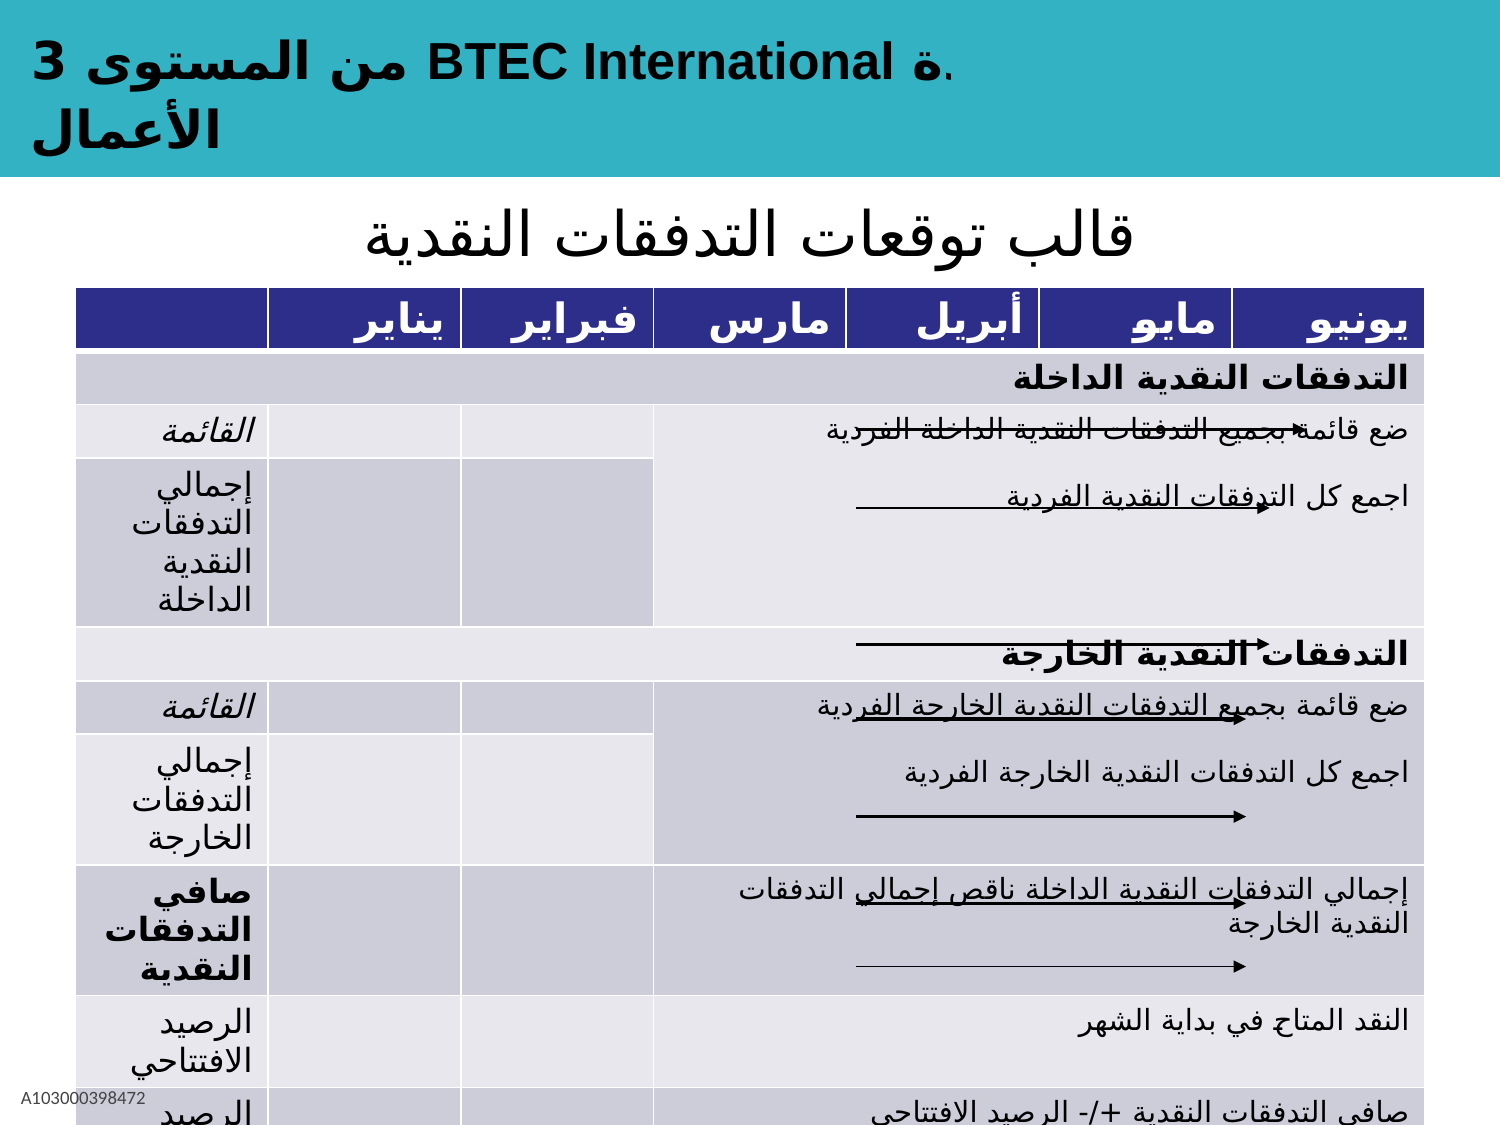

# قالب توقعات التدفقات النقدية
|  | يناير | فبراير | مارس | أبريل | مايو | يونيو |
| --- | --- | --- | --- | --- | --- | --- |
| التدفقات النقدية الداخلة |  |  |  |  |  |  |
| القائمة |  |  | ضع قائمة بجميع التدفقات النقدية الداخلة الفردية اجمع كل التدفقات النقدية الفردية |  |  |  |
| إجمالي التدفقات النقدية الداخلة |  |  |  |  |  |  |
| التدفقات النقدية الخارجة |  |  |  |  |  |  |
| القائمة |  |  | ضع قائمة بجميع التدفقات النقدية الخارجة الفردية اجمع كل التدفقات النقدية الخارجة الفردية |  |  |  |
| إجمالي التدفقات الخارجة |  |  |  |  |  |  |
| صافي التدفقات النقدية |  |  | إجمالي التدفقات النقدية الداخلة ناقص إجمالي التدفقات النقدية الخارجة |  |  |  |
| الرصيد الافتتاحي |  |  | النقد المتاح في بداية الشهر |  |  |  |
| الرصيد الختامي |  |  | صافي التدفقات النقدية +/- الرصيد الافتتاحي |  |  |  |
A103000398472